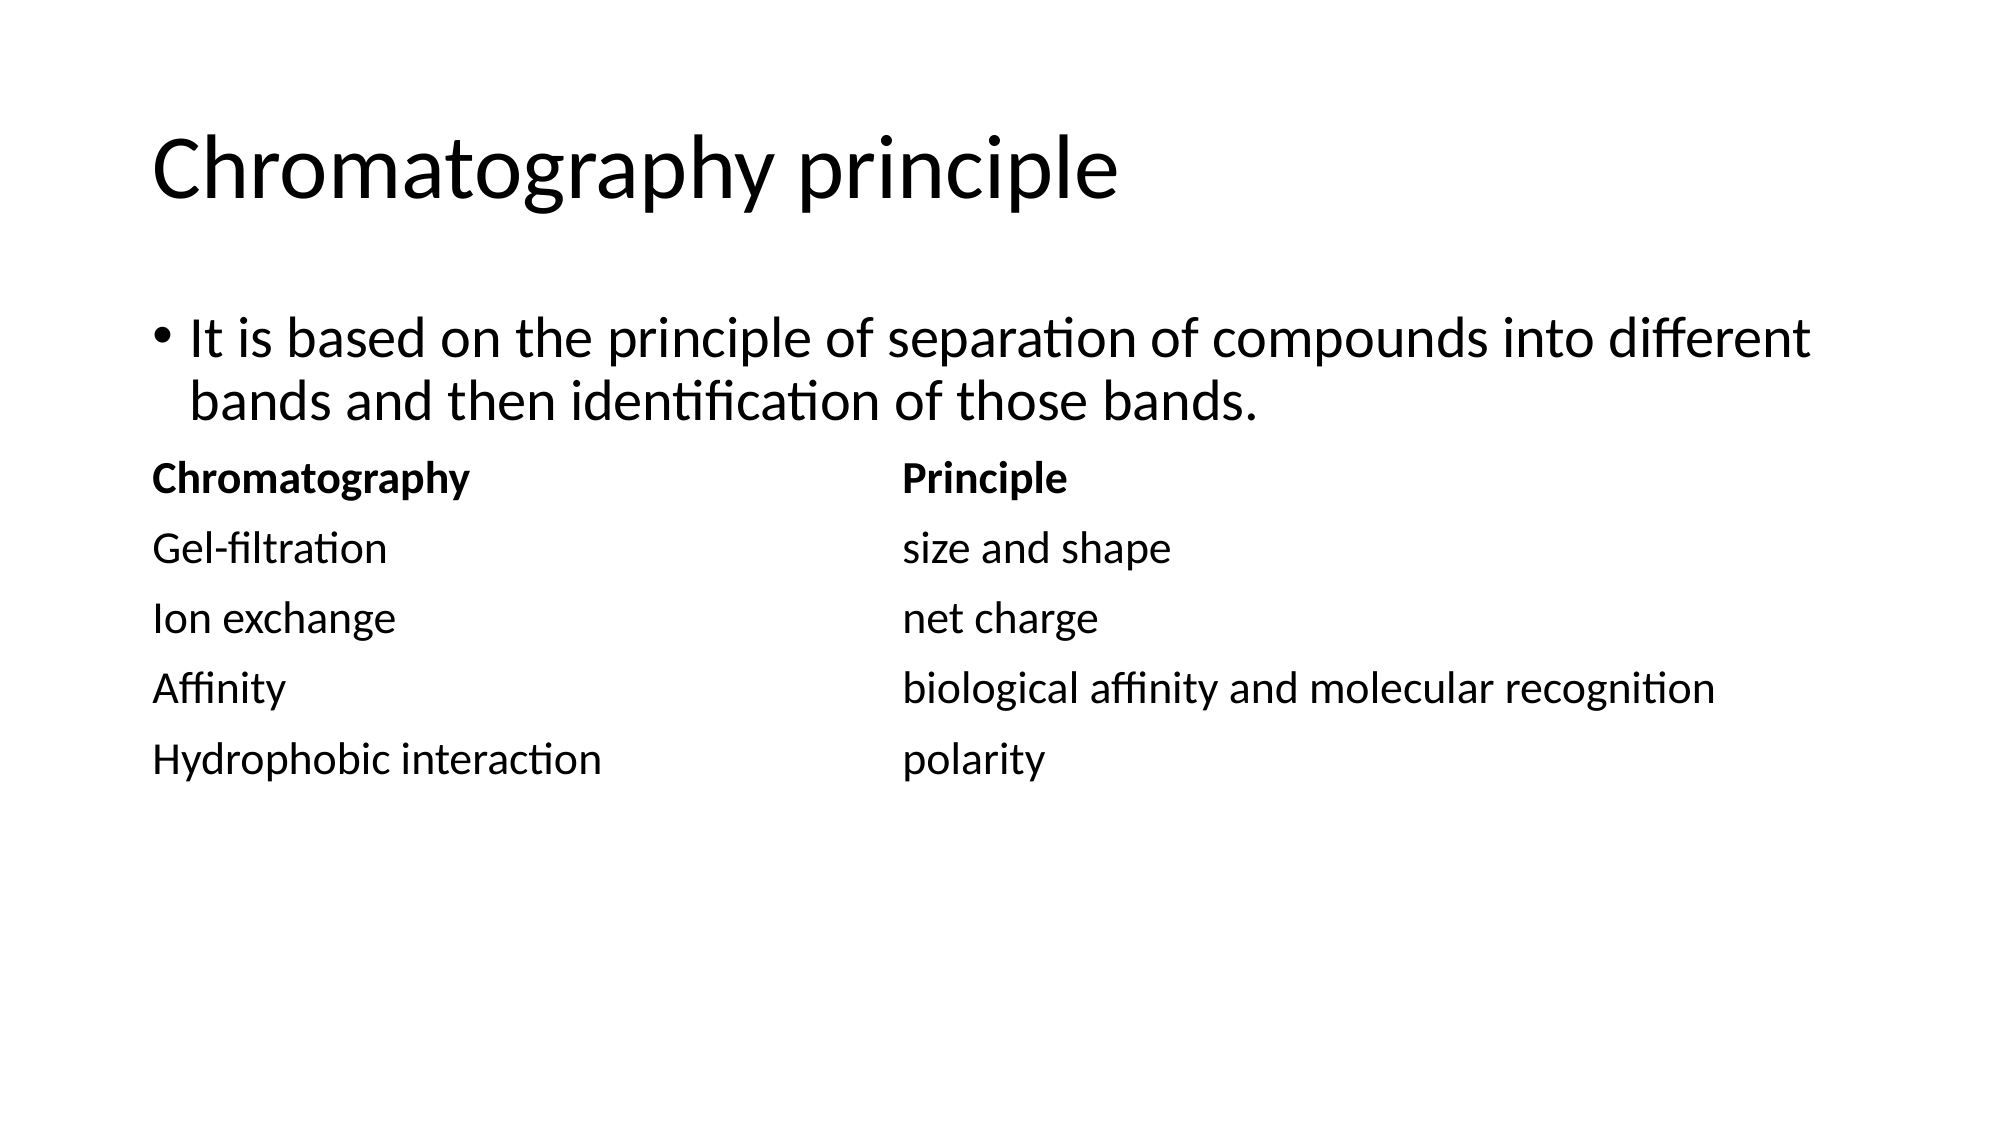

# Chromatography principle
It is based on the principle of separation of compounds into different bands and then identification of those bands.
Chromatography			Principle
Gel-filtration				size and shape
Ion exchange				net charge
Affinity					biological affinity and molecular recognition
Hydrophobic interaction		polarity